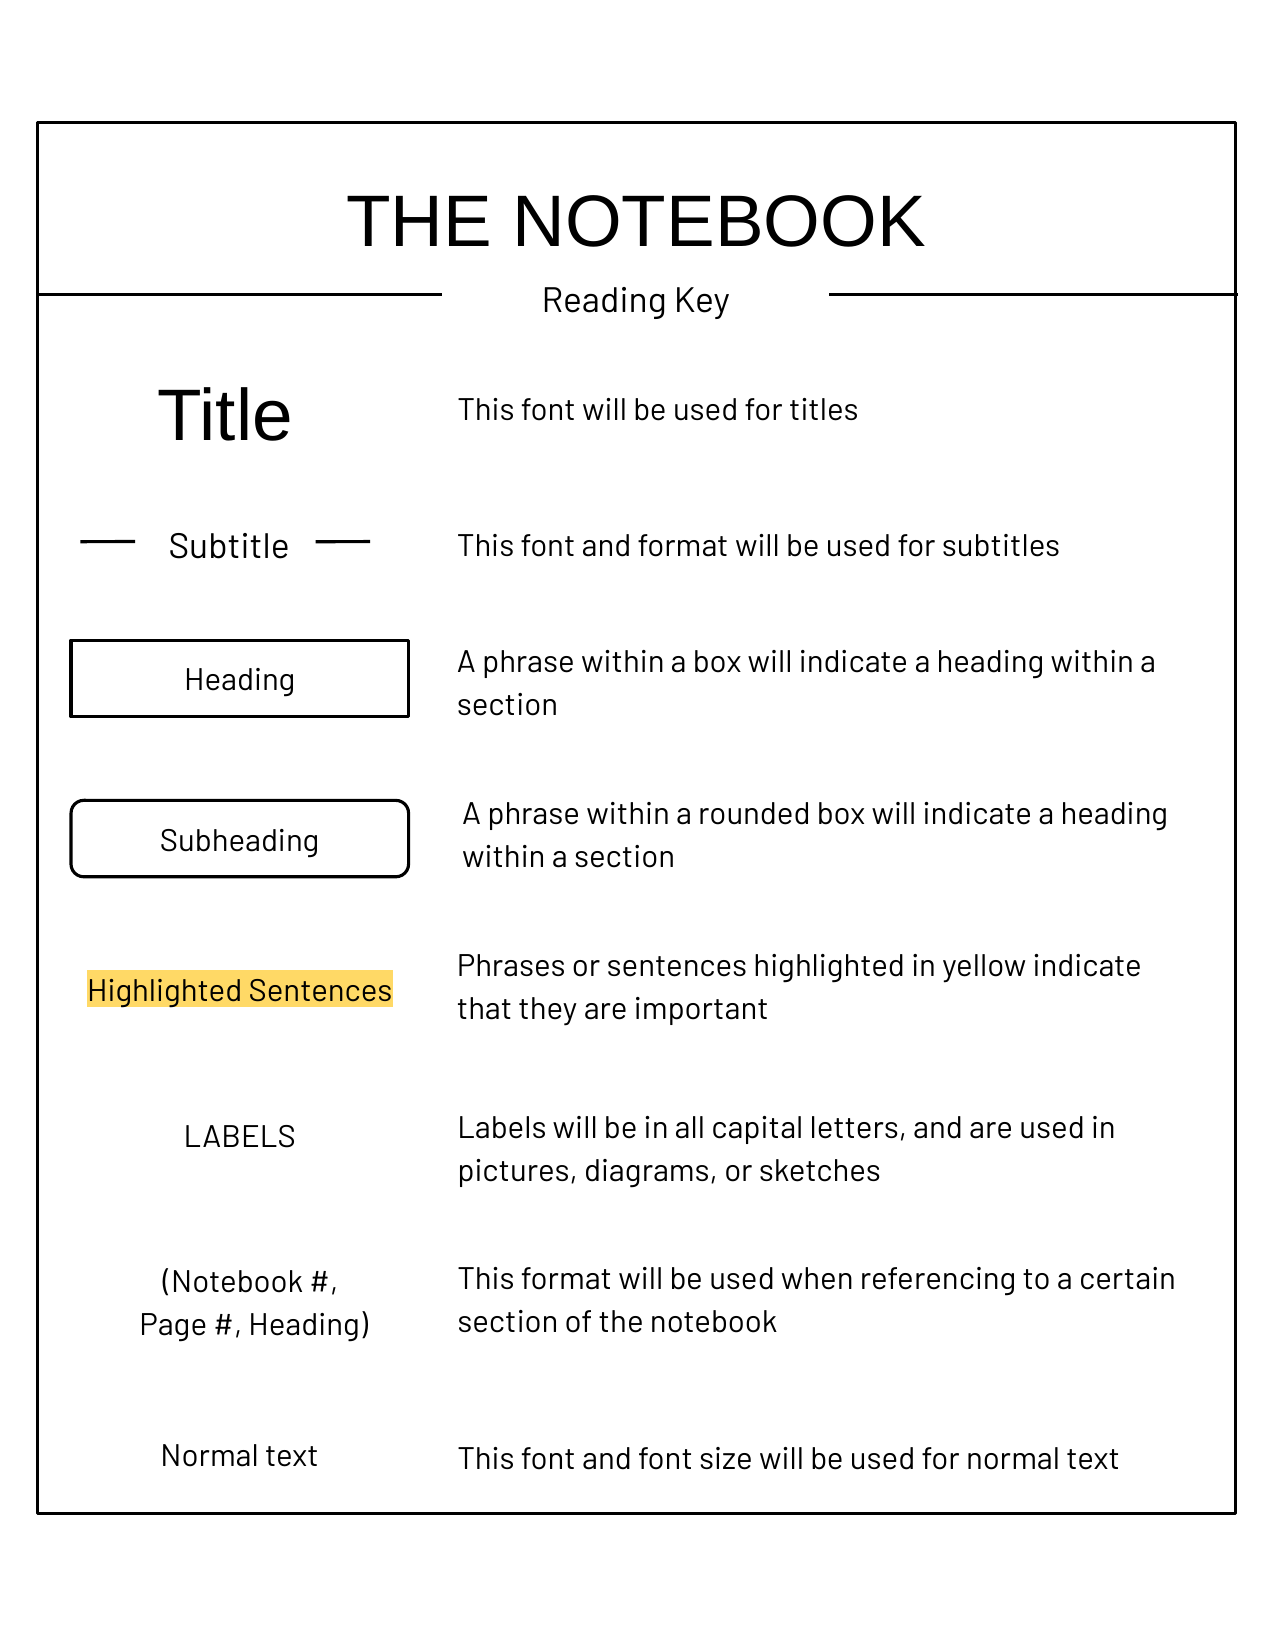

THE NOTEBOOK
Reading Key
Title
This font will be used for titles
This font and format will be used for subtitles
Subtitle
A phrase within a box will indicate a heading within a section
Heading
A phrase within a rounded box will indicate a heading within a section
Subheading
Phrases or sentences highlighted in yellow indicate that they are important
Highlighted Sentences
LABELS
Labels will be in all capital letters, and are used in pictures, diagrams, or sketches
This format will be used when referencing to a certain section of the notebook
(Notebook #,
Page #, Heading)
Normal text
This font and font size will be used for normal text